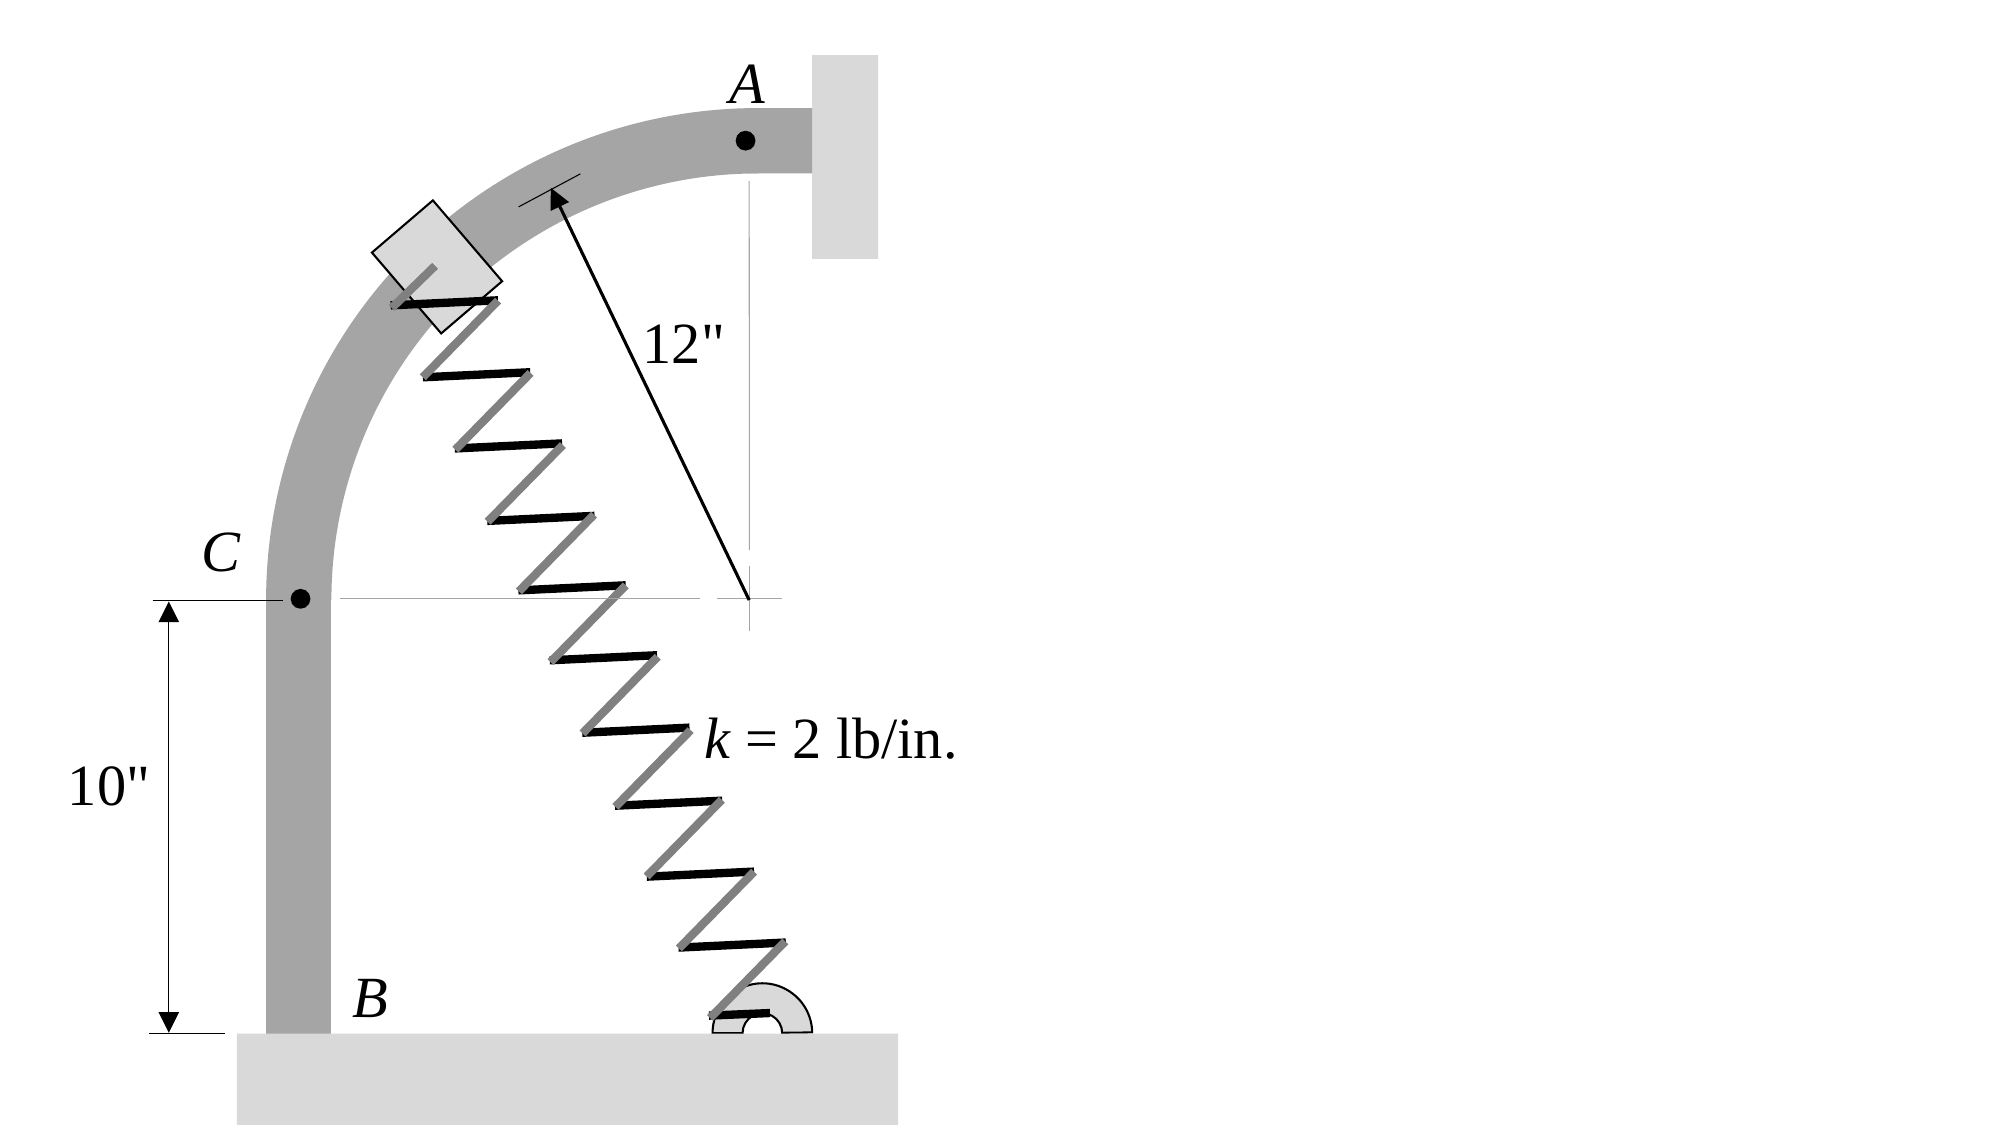

A

12"
C

k = 2 lb/in.
10"
B